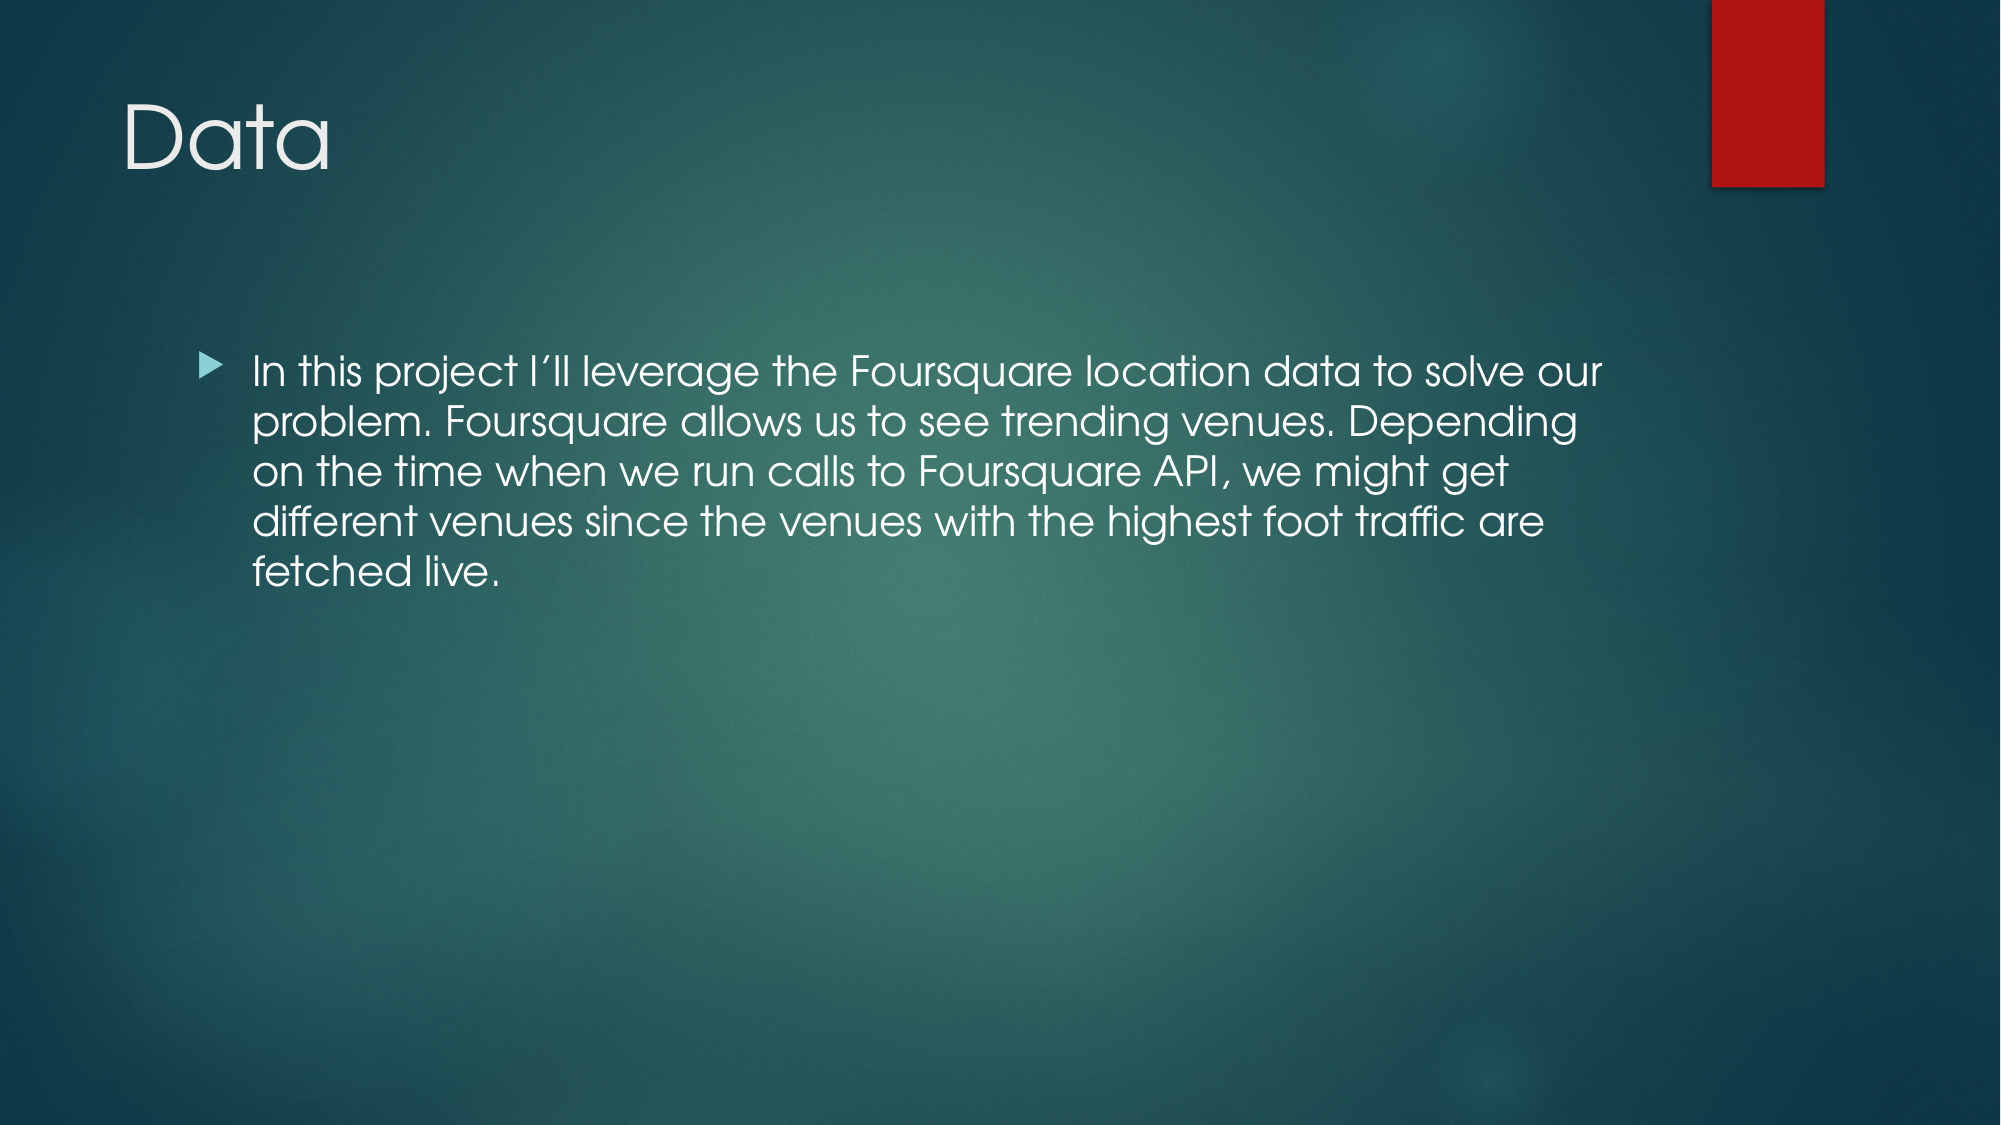

# Data
In this project I’ll leverage the Foursquare location data to solve our problem. Foursquare allows us to see trending venues. Depending on the time when we run calls to Foursquare API, we might get different venues since the venues with the highest foot traffic are fetched live.